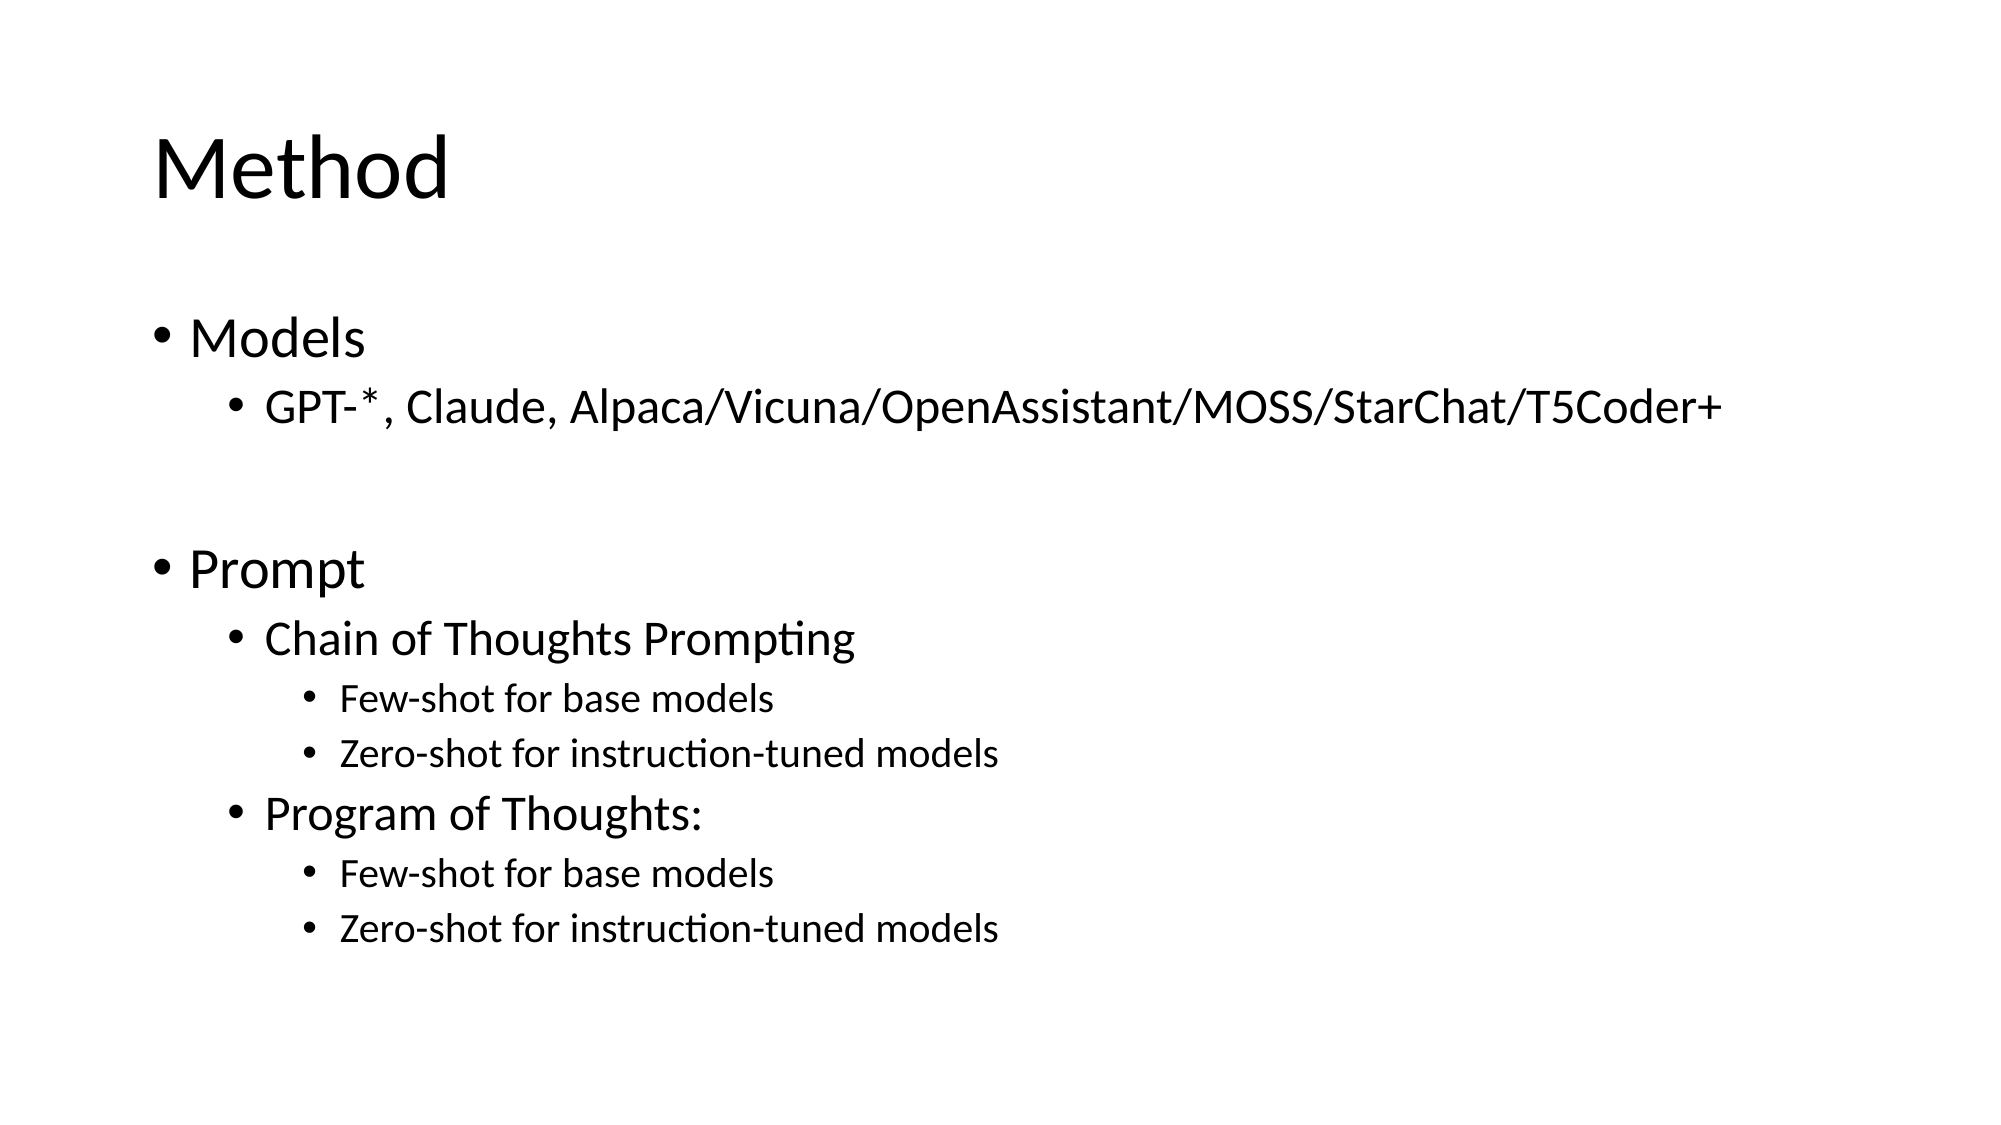

# Method
Models
GPT-*, Claude, Alpaca/Vicuna/OpenAssistant/MOSS/StarChat/T5Coder+

Prompt
Chain of Thoughts Prompting
Few-shot for base models
Zero-shot for instruction-tuned models
Program of Thoughts:
Few-shot for base models
Zero-shot for instruction-tuned models